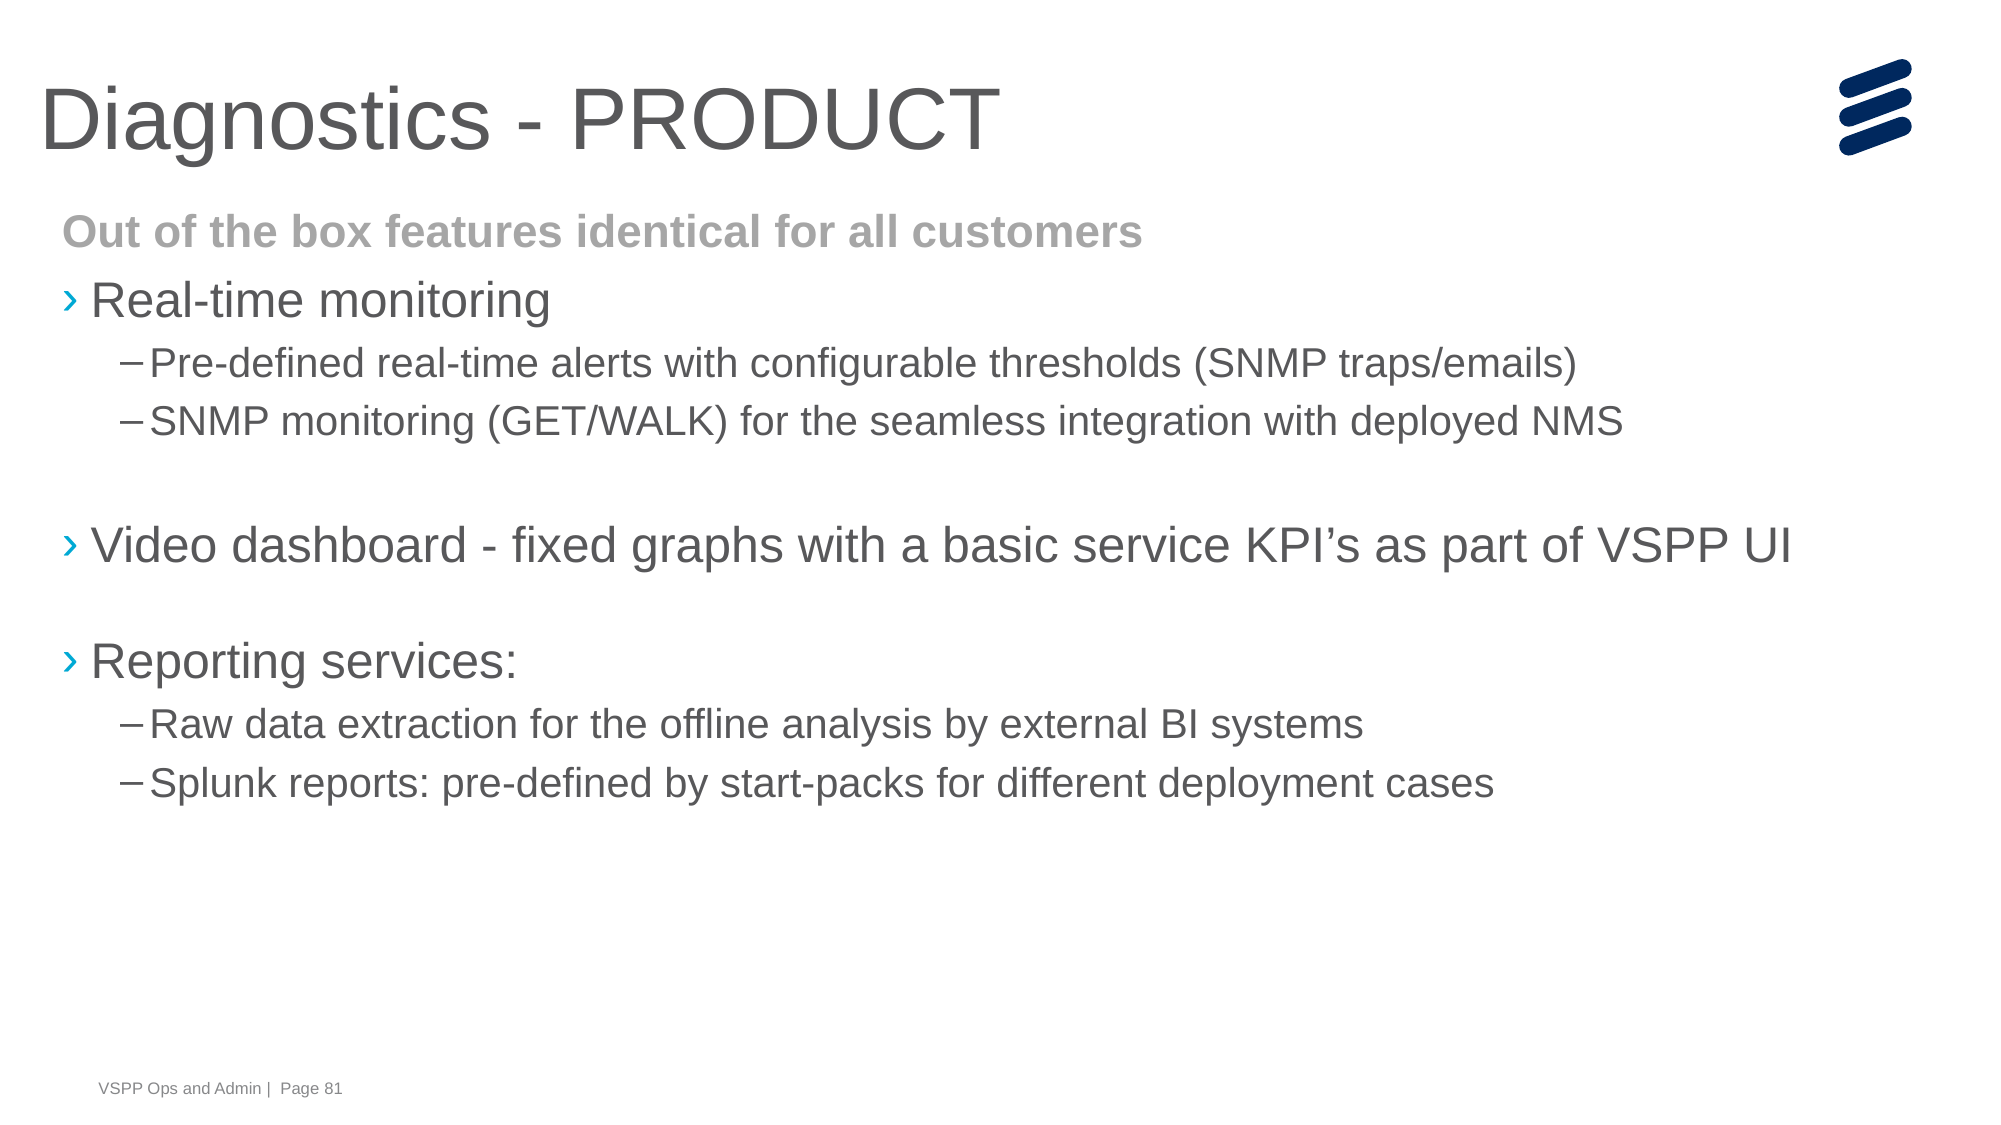

# Diagnostics - PRODUCT
Out of the box features identical for all customers
Real-time monitoring
Pre-defined real-time alerts with configurable thresholds (SNMP traps/emails)
SNMP monitoring (GET/WALK) for the seamless integration with deployed NMS

Video dashboard - fixed graphs with a basic service KPI’s as part of VSPP UI

Reporting services:
Raw data extraction for the offline analysis by external BI systems
Splunk reports: pre-defined by start-packs for different deployment cases